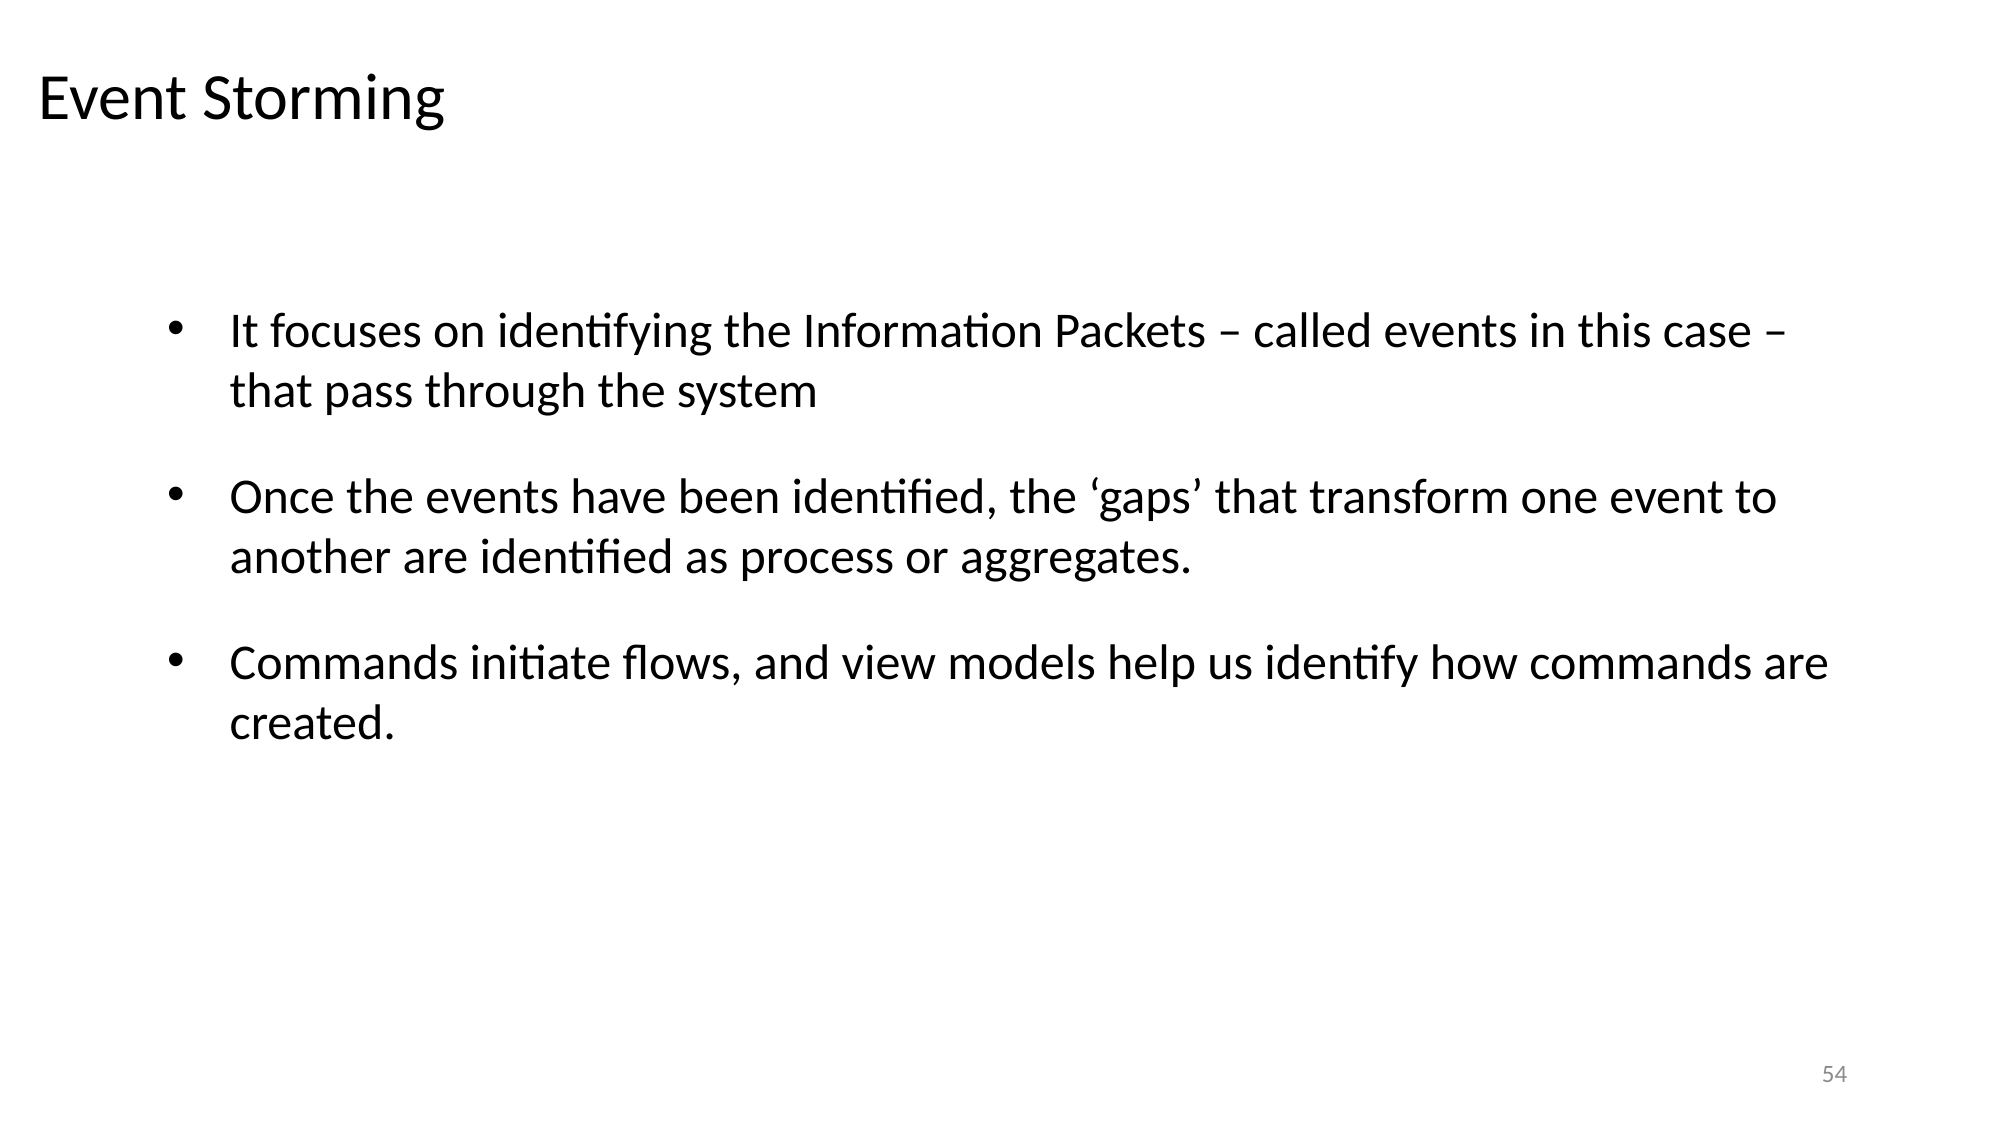

Event Storming
It focuses on identifying the Information Packets – called events in this case – that pass through the system
Once the events have been identified, the ‘gaps’ that transform one event to another are identified as process or aggregates.
Commands initiate flows, and view models help us identify how commands are created.
54